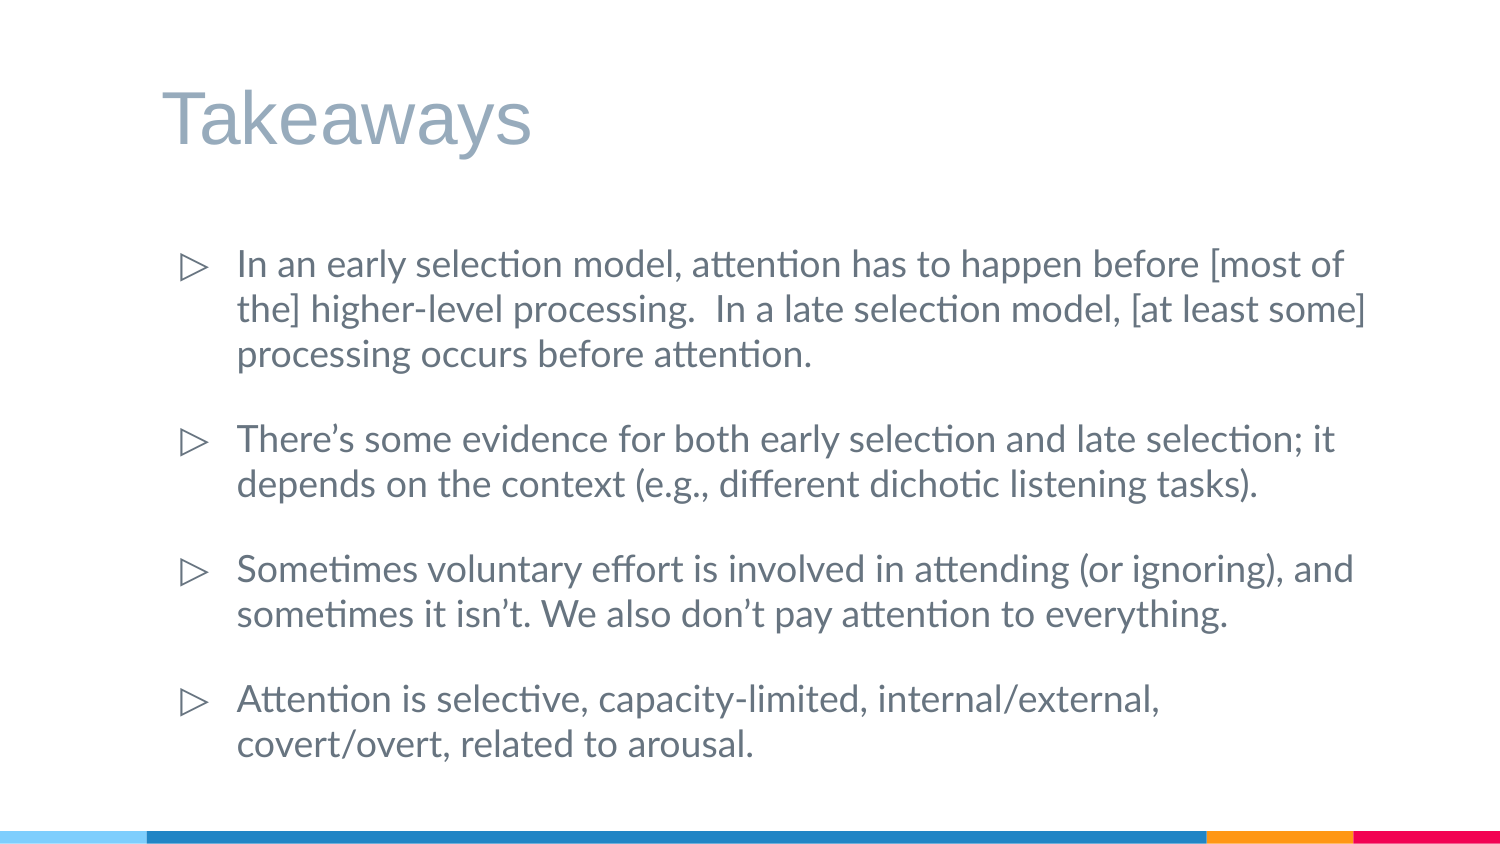

# Takeaways
In an early selection model, attention has to happen before [most of the] higher-level processing.  In a late selection model, [at least some] processing occurs before attention.

There’s some evidence for both early selection and late selection; it depends on the context (e.g., different dichotic listening tasks).

Sometimes voluntary effort is involved in attending (or ignoring), and sometimes it isn’t. We also don’t pay attention to everything.

Attention is selective, capacity-limited, internal/external, covert/overt, related to arousal.